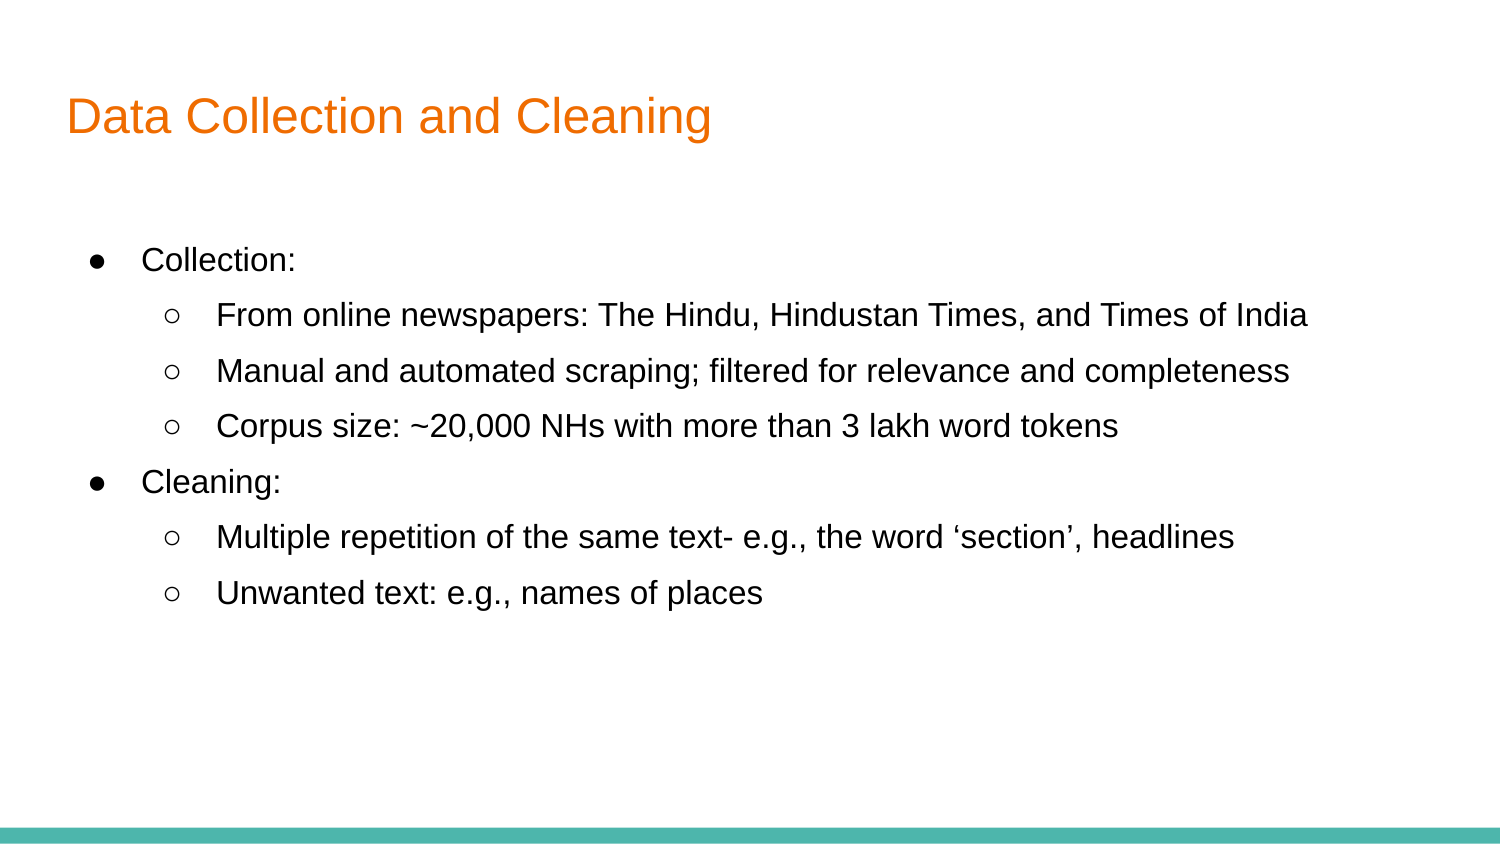

# Data Collection and Cleaning
Collection:
From online newspapers: The Hindu, Hindustan Times, and Times of India
Manual and automated scraping; filtered for relevance and completeness
Corpus size: ~20,000 NHs with more than 3 lakh word tokens
Cleaning:
Multiple repetition of the same text- e.g., the word ‘section’, headlines
Unwanted text: e.g., names of places